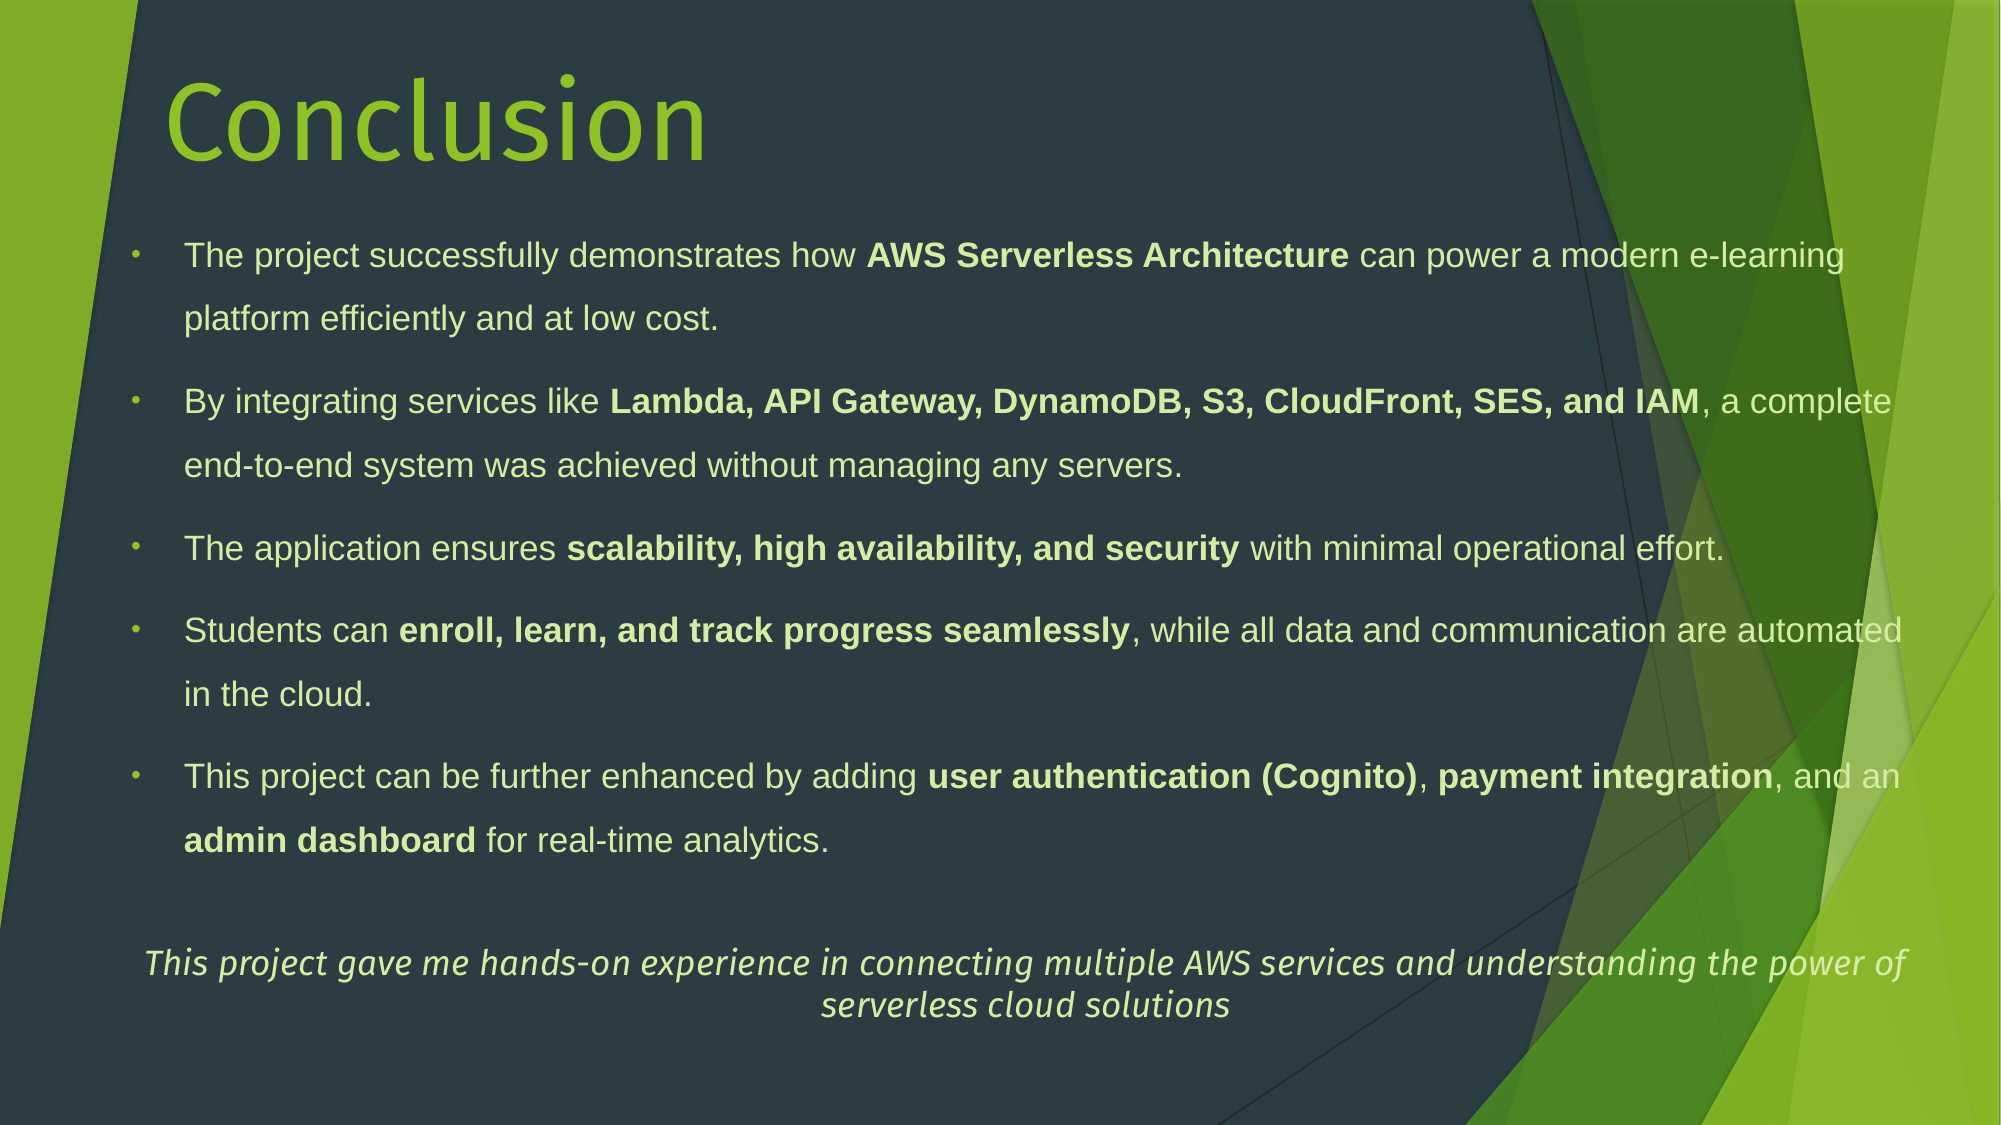

# Conclusion
The project successfully demonstrates how AWS Serverless Architecture can power a modern e-learning platform efficiently and at low cost.
By integrating services like Lambda, API Gateway, DynamoDB, S3, CloudFront, SES, and IAM, a complete end-to-end system was achieved without managing any servers.
The application ensures scalability, high availability, and security with minimal operational effort.
Students can enroll, learn, and track progress seamlessly, while all data and communication are automated in the cloud.
This project can be further enhanced by adding user authentication (Cognito), payment integration, and an admin dashboard for real-time analytics.

This project gave me hands-on experience in connecting multiple AWS services and understanding the power of serverless cloud solutions